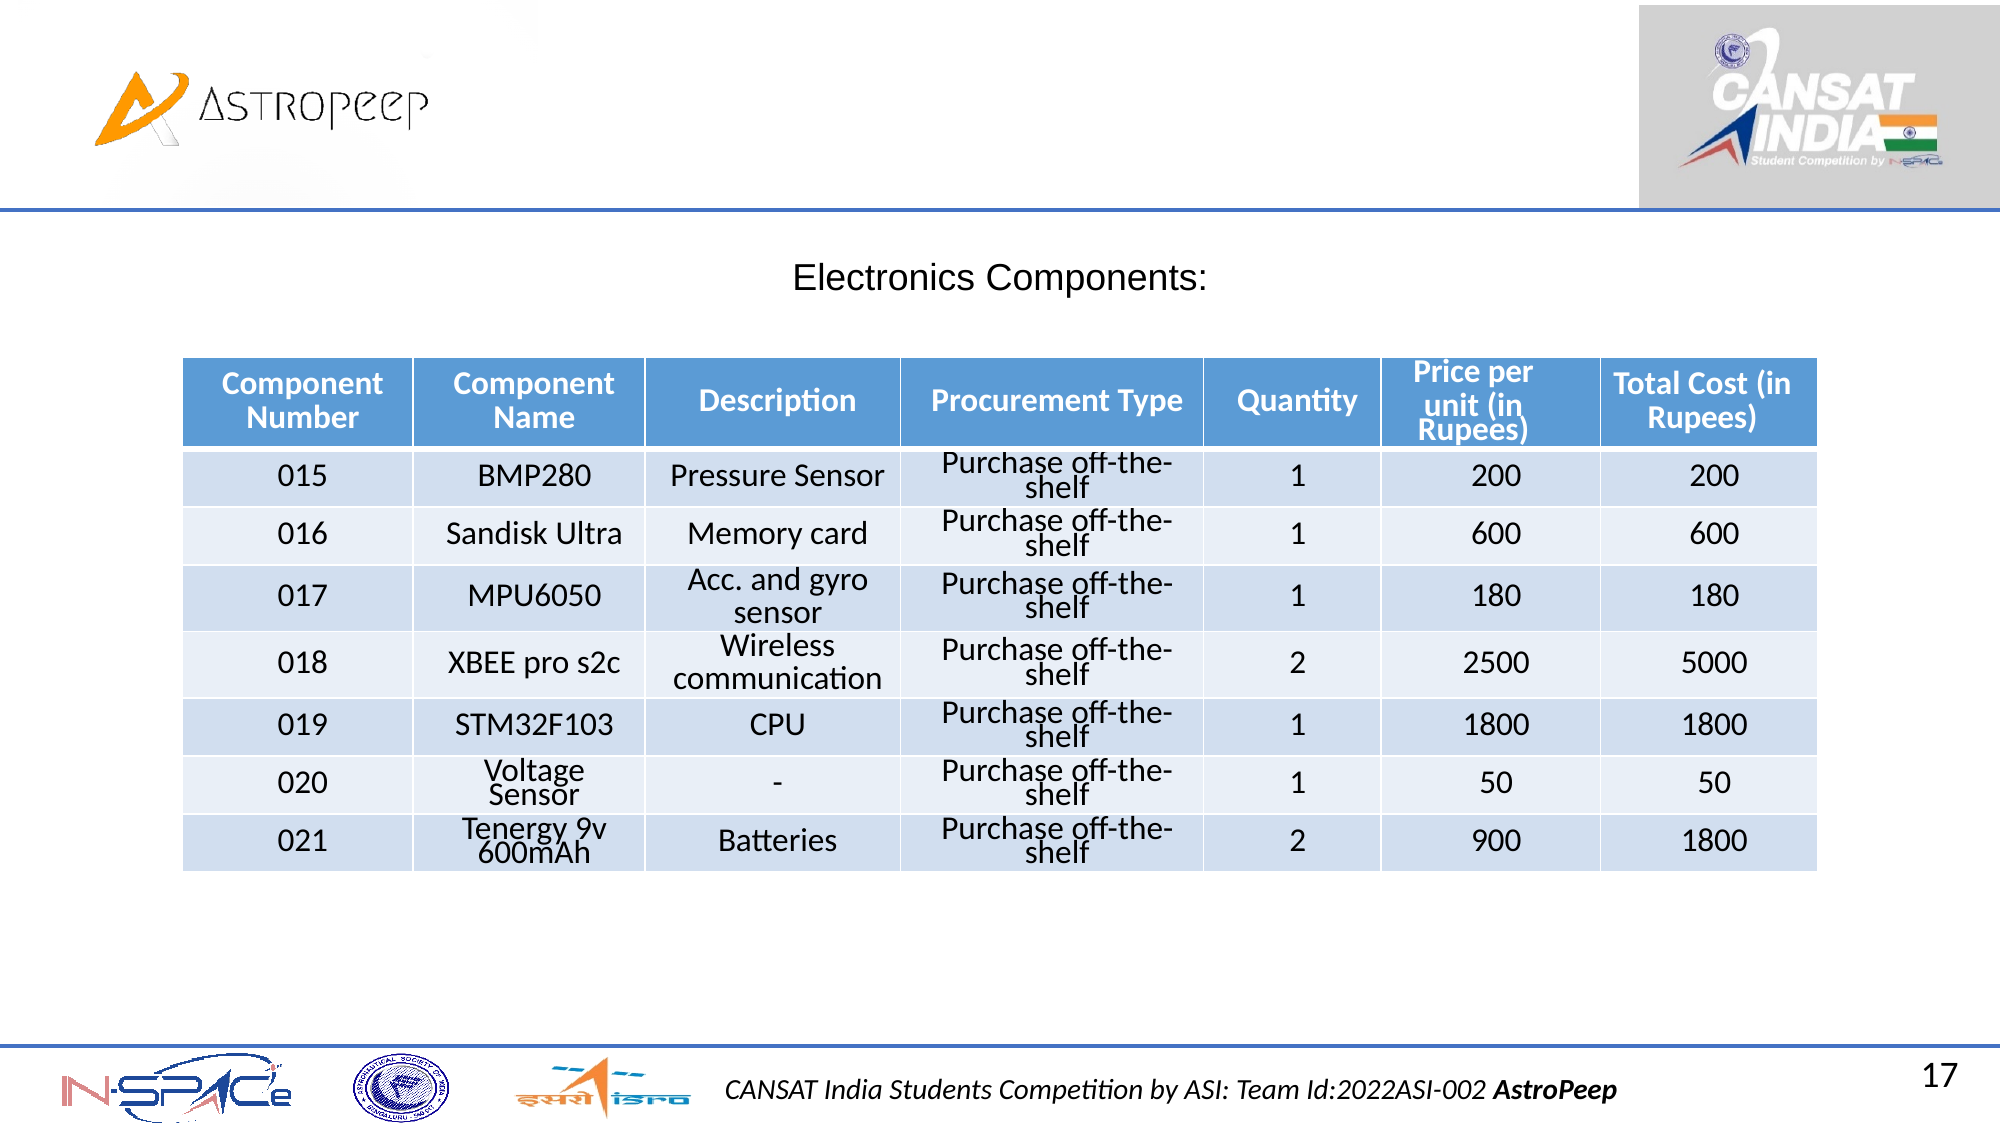

Electronics Components:
| Component Number | Component Name | Description | Procurement Type | Quantity | Price per unit (in Rupees) | Total Cost (in Rupees) |
| --- | --- | --- | --- | --- | --- | --- |
| 015 | BMP280 | Pressure Sensor | Purchase off-the- shelf | 1 | 200 | 200 |
| 016 | Sandisk Ultra | Memory card | Purchase off-the- shelf | 1 | 600 | 600 |
| 017 | MPU6050 | Acc. and gyro sensor | Purchase off-the- shelf | 1 | 180 | 180 |
| 018 | XBEE pro s2c | Wireless communication | Purchase off-the- shelf | 2 | 2500 | 5000 |
| 019 | STM32F103 | CPU | Purchase off-the- shelf | 1 | 1800 | 1800 |
| 020 | Voltage Sensor | - | Purchase off-the- shelf | 1 | 50 | 50 |
| 021 | Tenergy 9v 600mAh | Batteries | Purchase off-the- shelf | 2 | 900 | 1800 |
17